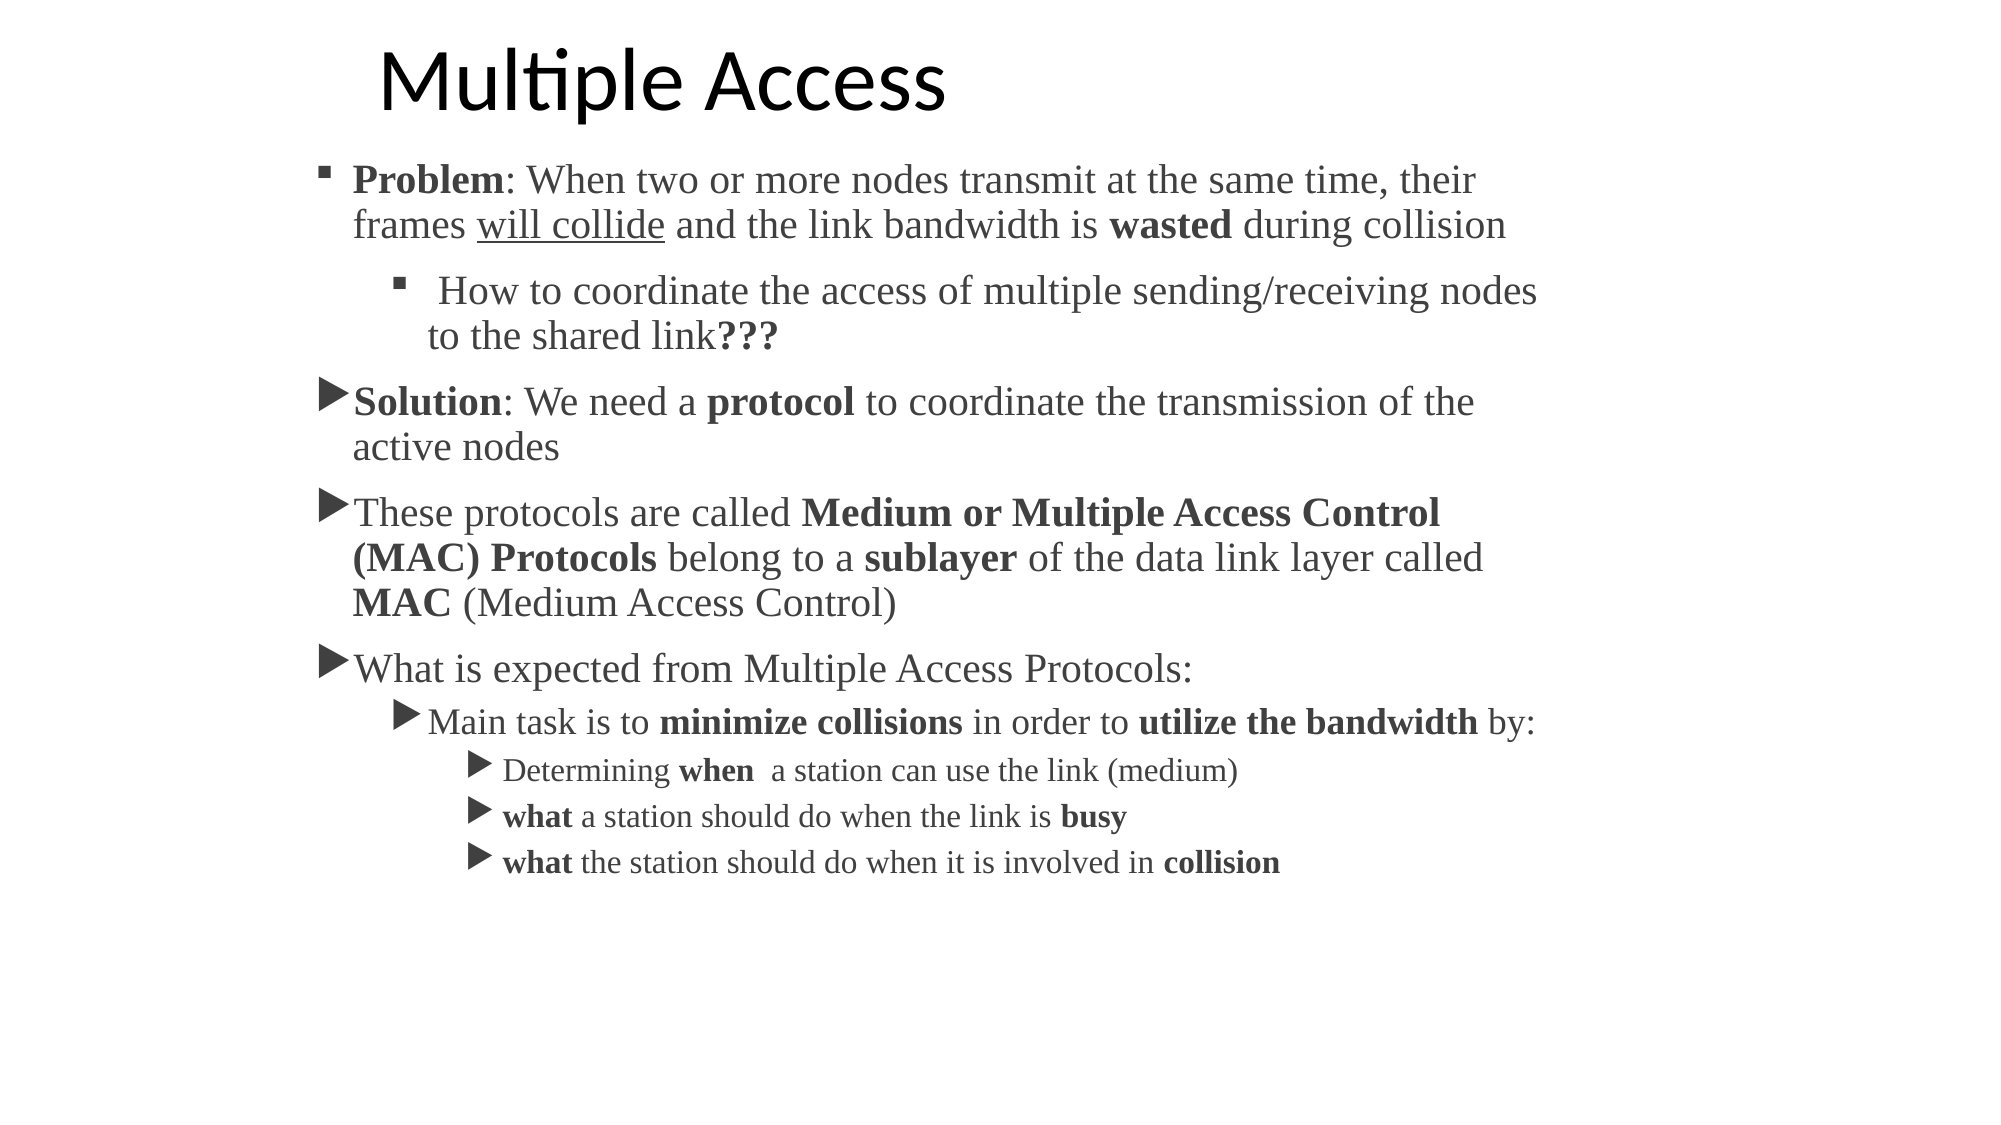

# Multiple Access
Problem: When two or more nodes transmit at the same time, their frames will collide and the link bandwidth is wasted during collision
 How to coordinate the access of multiple sending/receiving nodes to the shared link???
Solution: We need a protocol to coordinate the transmission of the active nodes
These protocols are called Medium or Multiple Access Control (MAC) Protocols belong to a sublayer of the data link layer called MAC (Medium Access Control)
What is expected from Multiple Access Protocols:
Main task is to minimize collisions in order to utilize the bandwidth by:
Determining when  a station can use the link (medium)
what a station should do when the link is busy
what the station should do when it is involved in collision